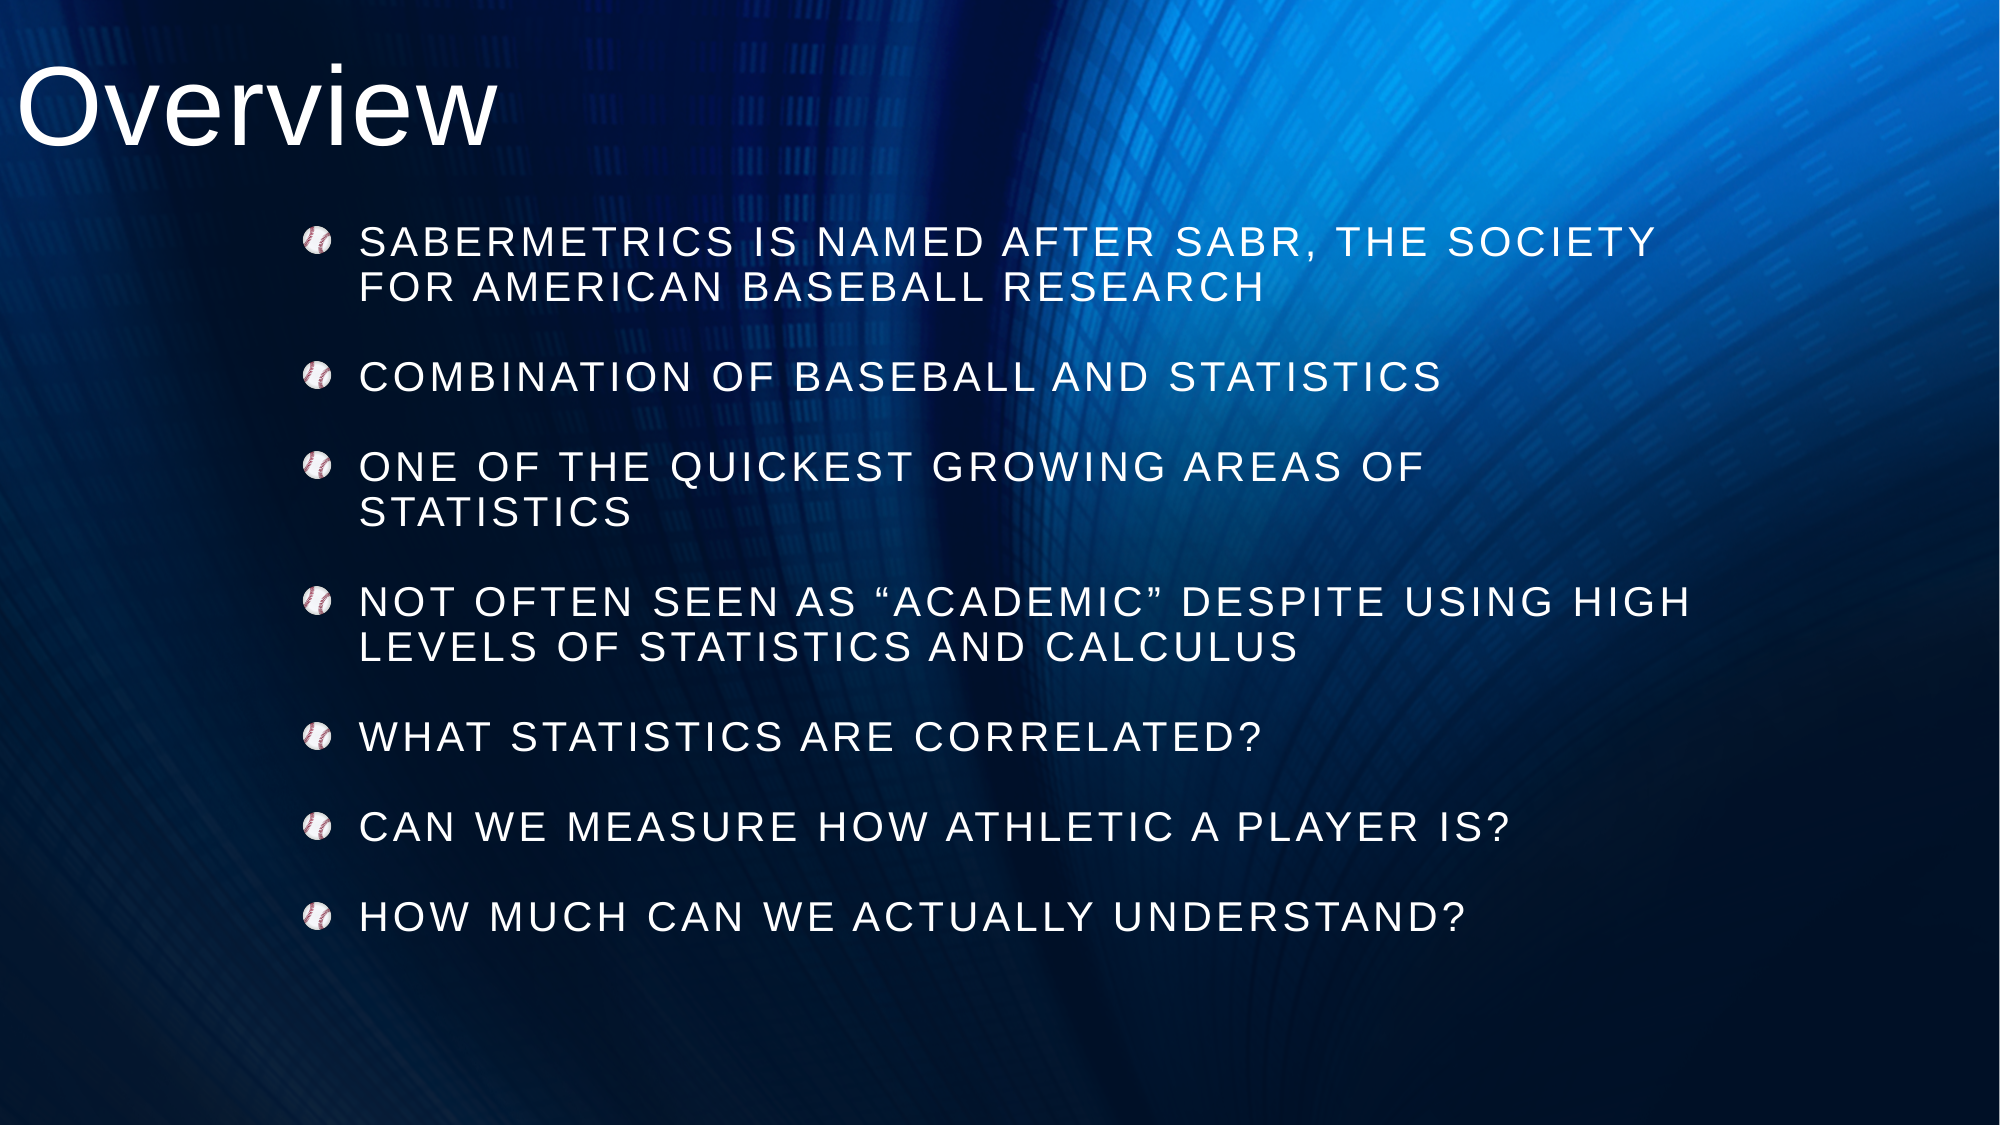

# Overview
Sabermetrics is named after sabr, the society for American baseball research

Combination of baseball and statistics

One of the quickest growing areas of statistics

Not often seen as “Academic” despite using high levels of statistics and calculus

What statistics are correlated?

can we measure how athletic a player is?

How much can we actually understand?